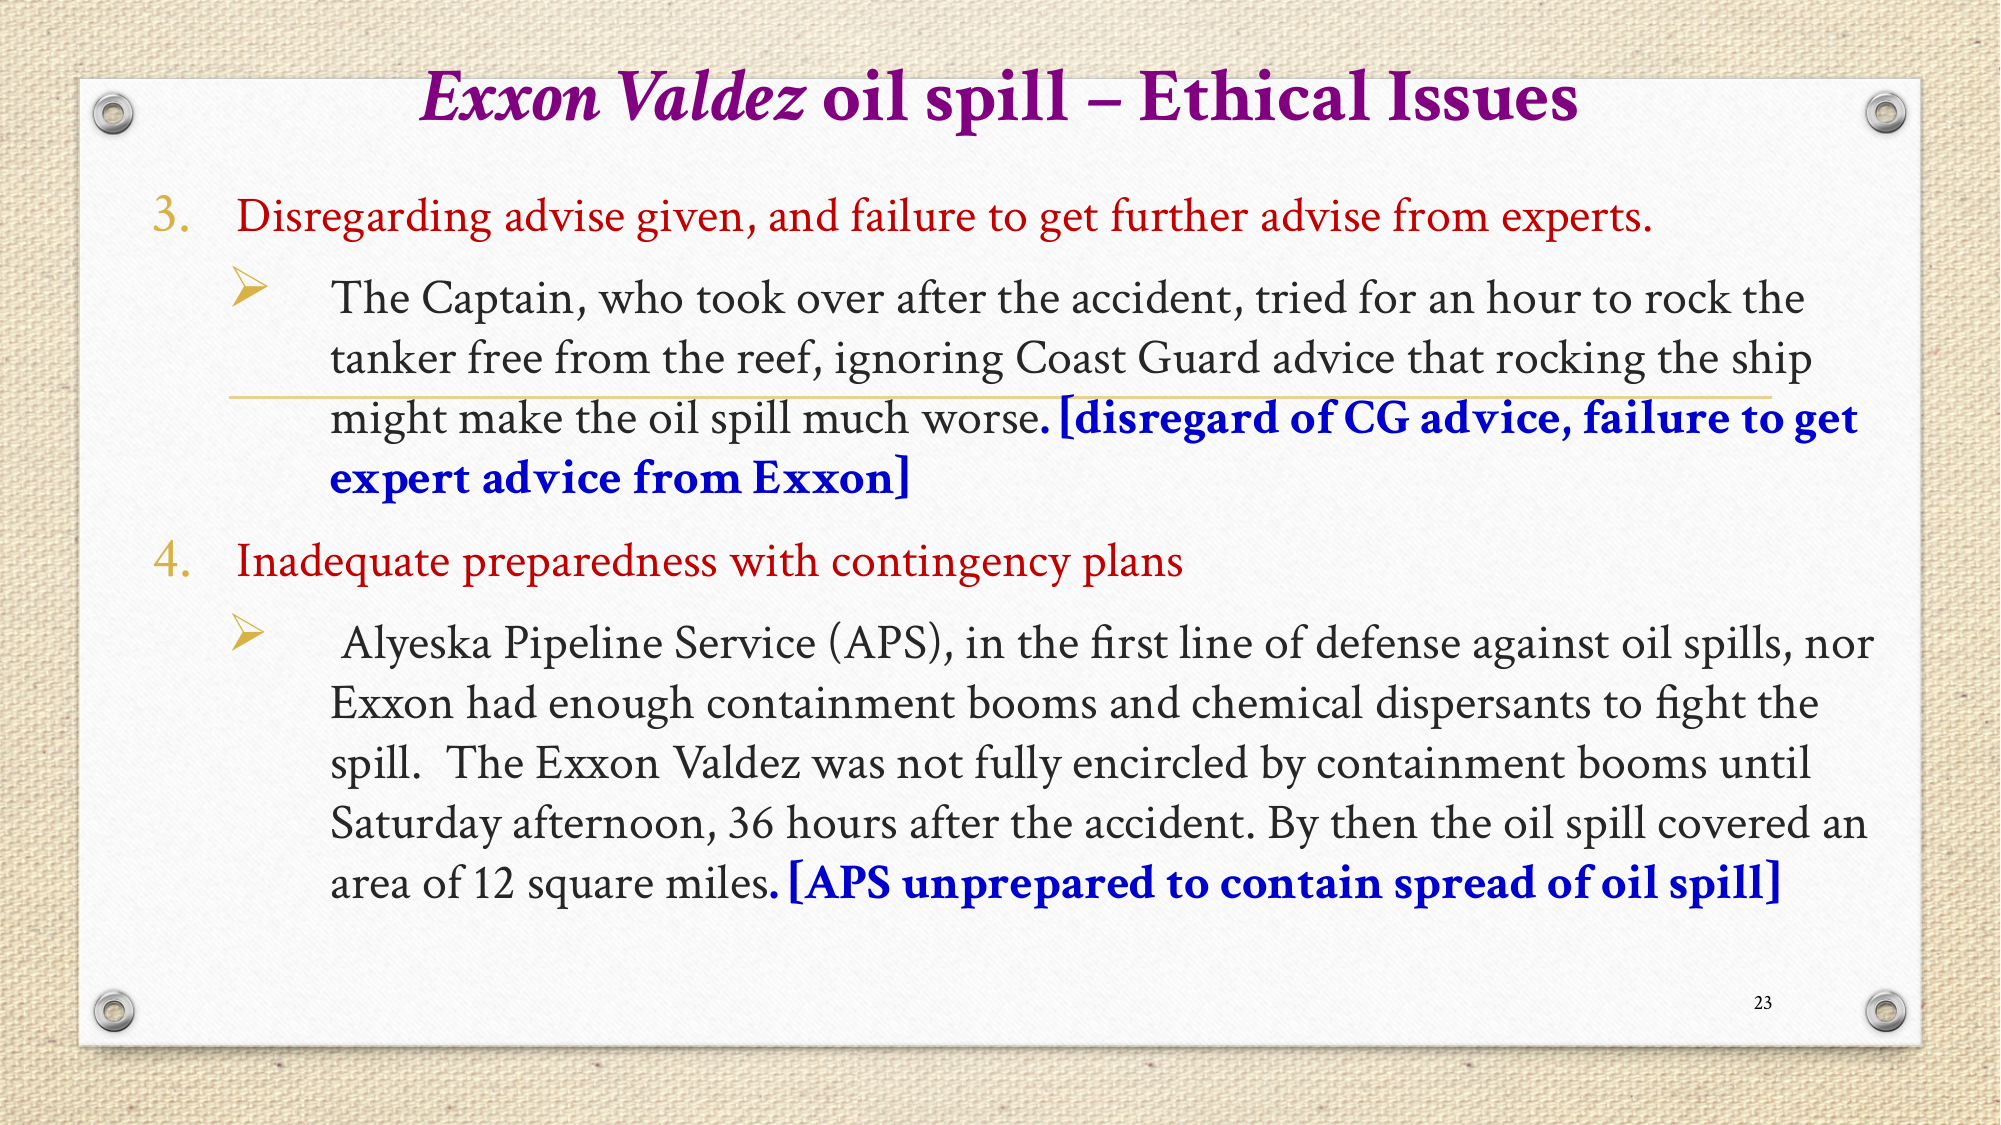

# Exxon Valdez oil spill – Ethical Issues
Disregarding advise given, and failure to get further advise from experts.
The Captain, who took over after the accident, tried for an hour to rock the tanker free from the reef, ignoring Coast Guard advice that rocking the ship might make the oil spill much worse. [disregard of CG advice, failure to get expert advice from Exxon]
Inadequate preparedness with contingency plans
 Alyeska Pipeline Service (APS), in the first line of defense against oil spills, nor Exxon had enough containment booms and chemical dispersants to fight the spill.  The Exxon Valdez was not fully encircled by containment booms until Saturday afternoon, 36 hours after the accident. By then the oil spill covered an area of 12 square miles. [APS unprepared to contain spread of oil spill]

23